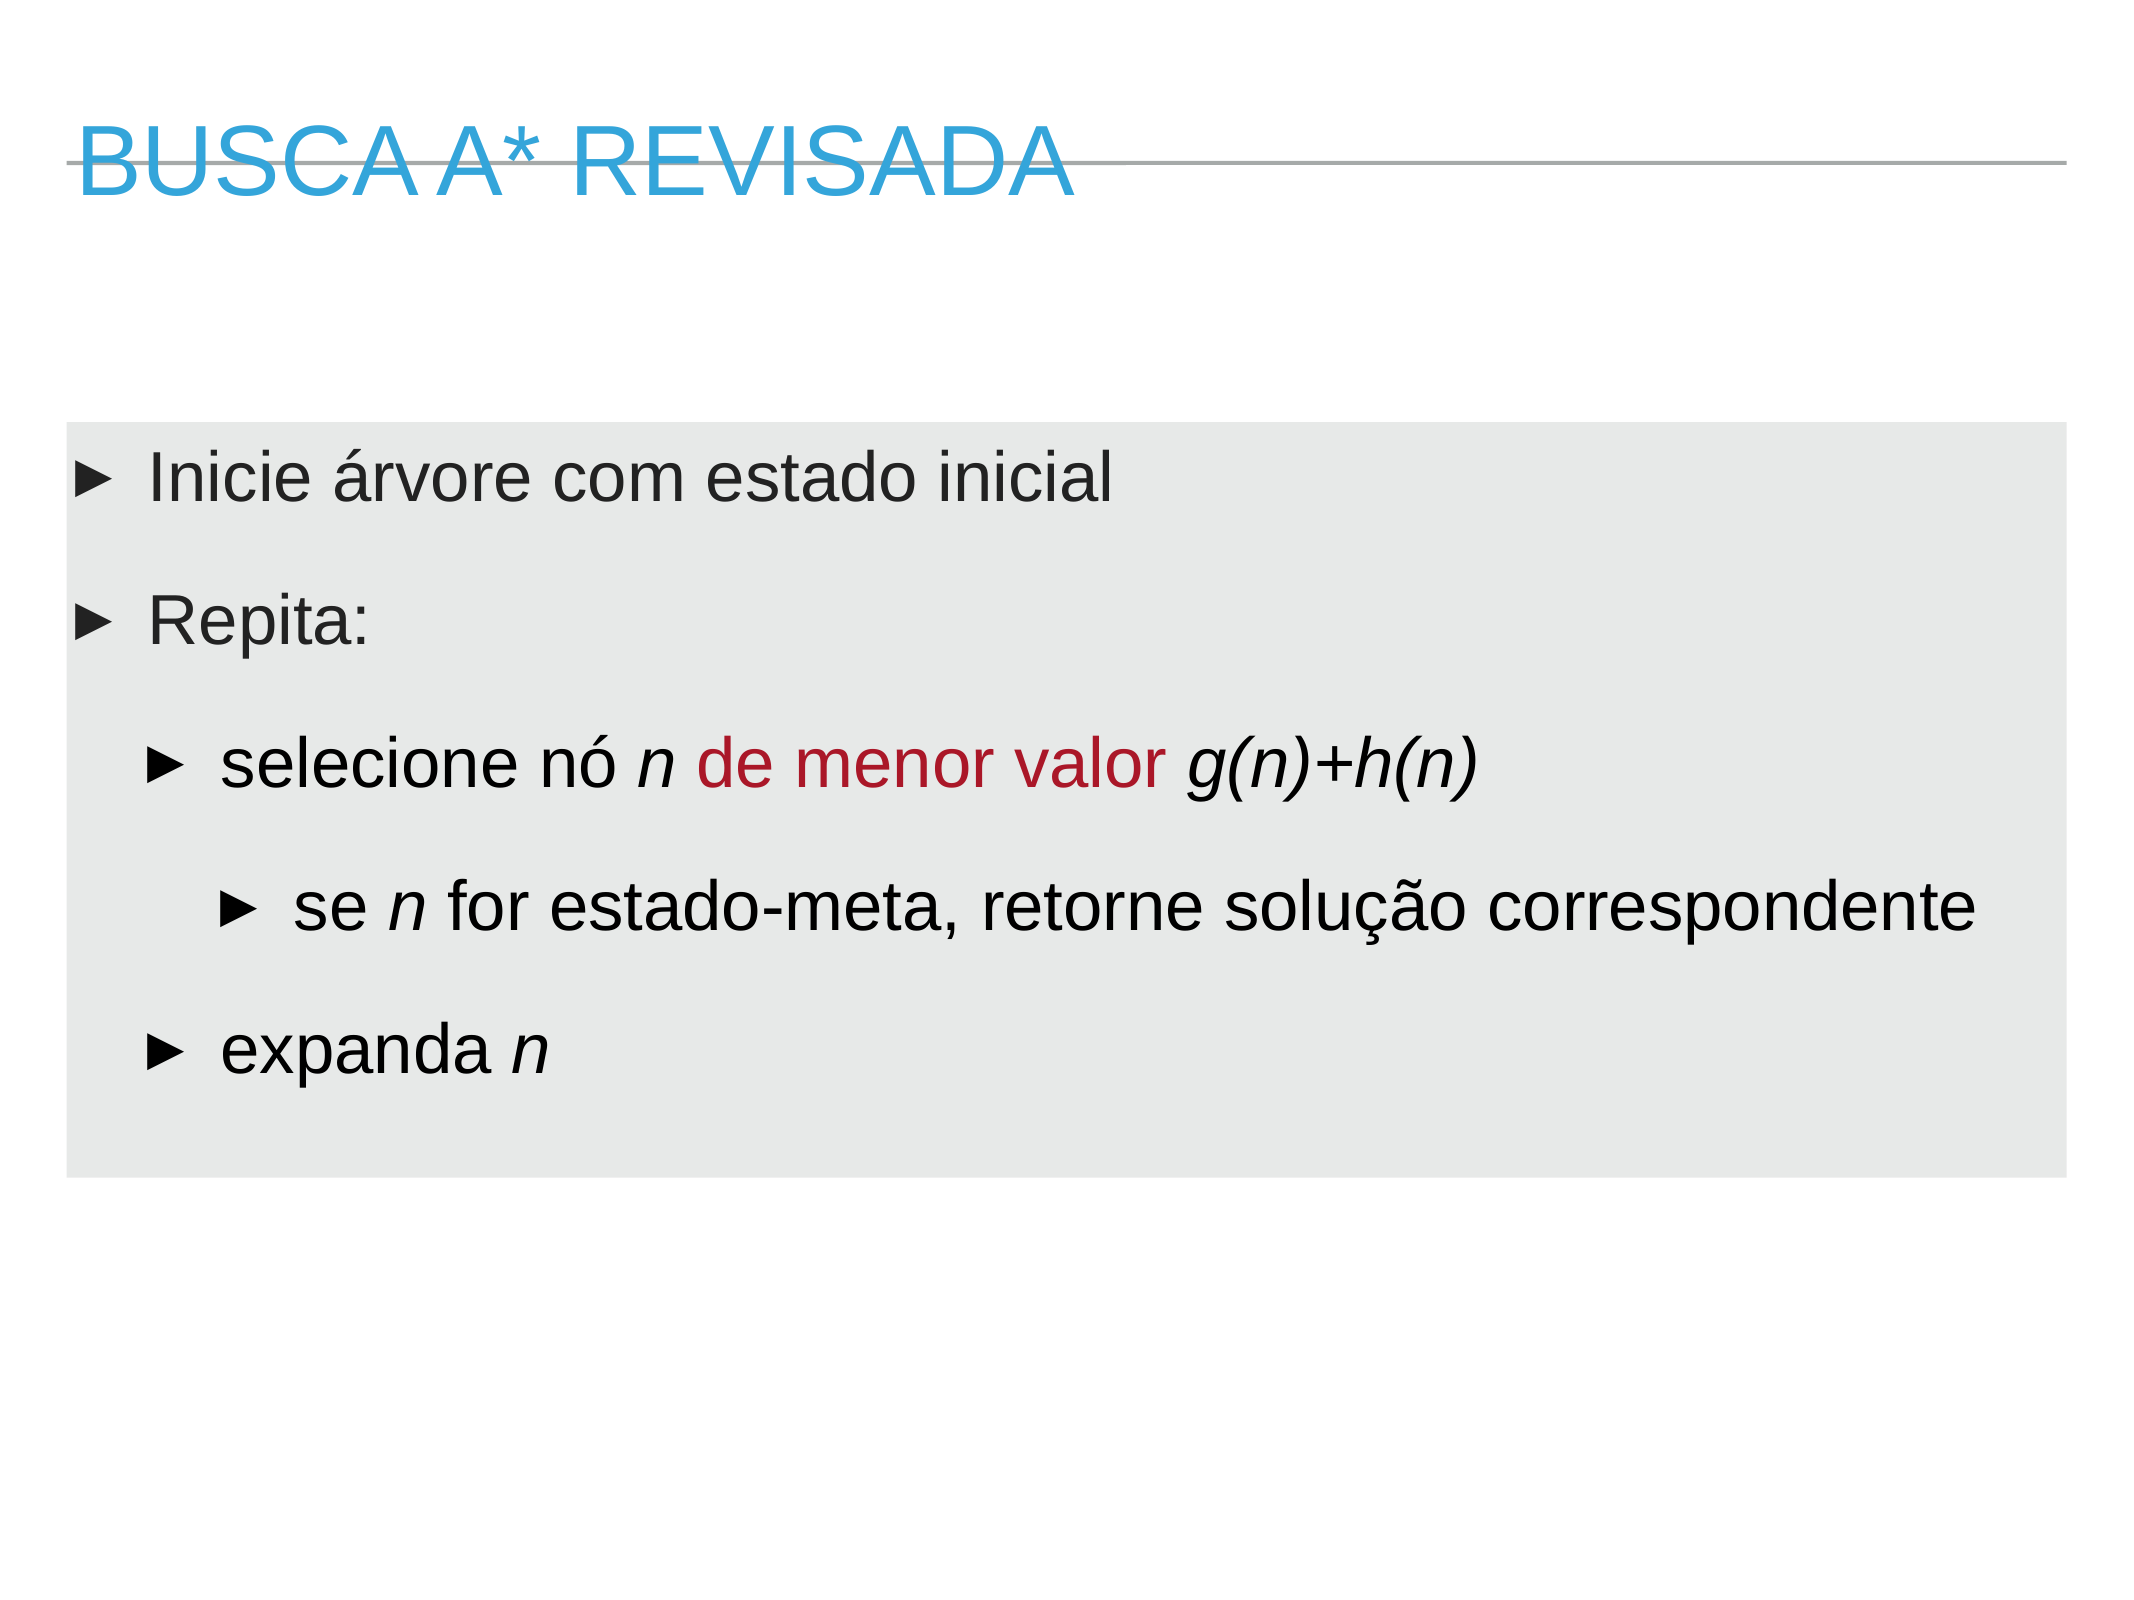

busca A* revisada
Inicie árvore com estado inicial
Repita:
selecione nó n de menor valor g(n)+h(n)
se n for estado-meta, retorne solução correspondente
expanda n